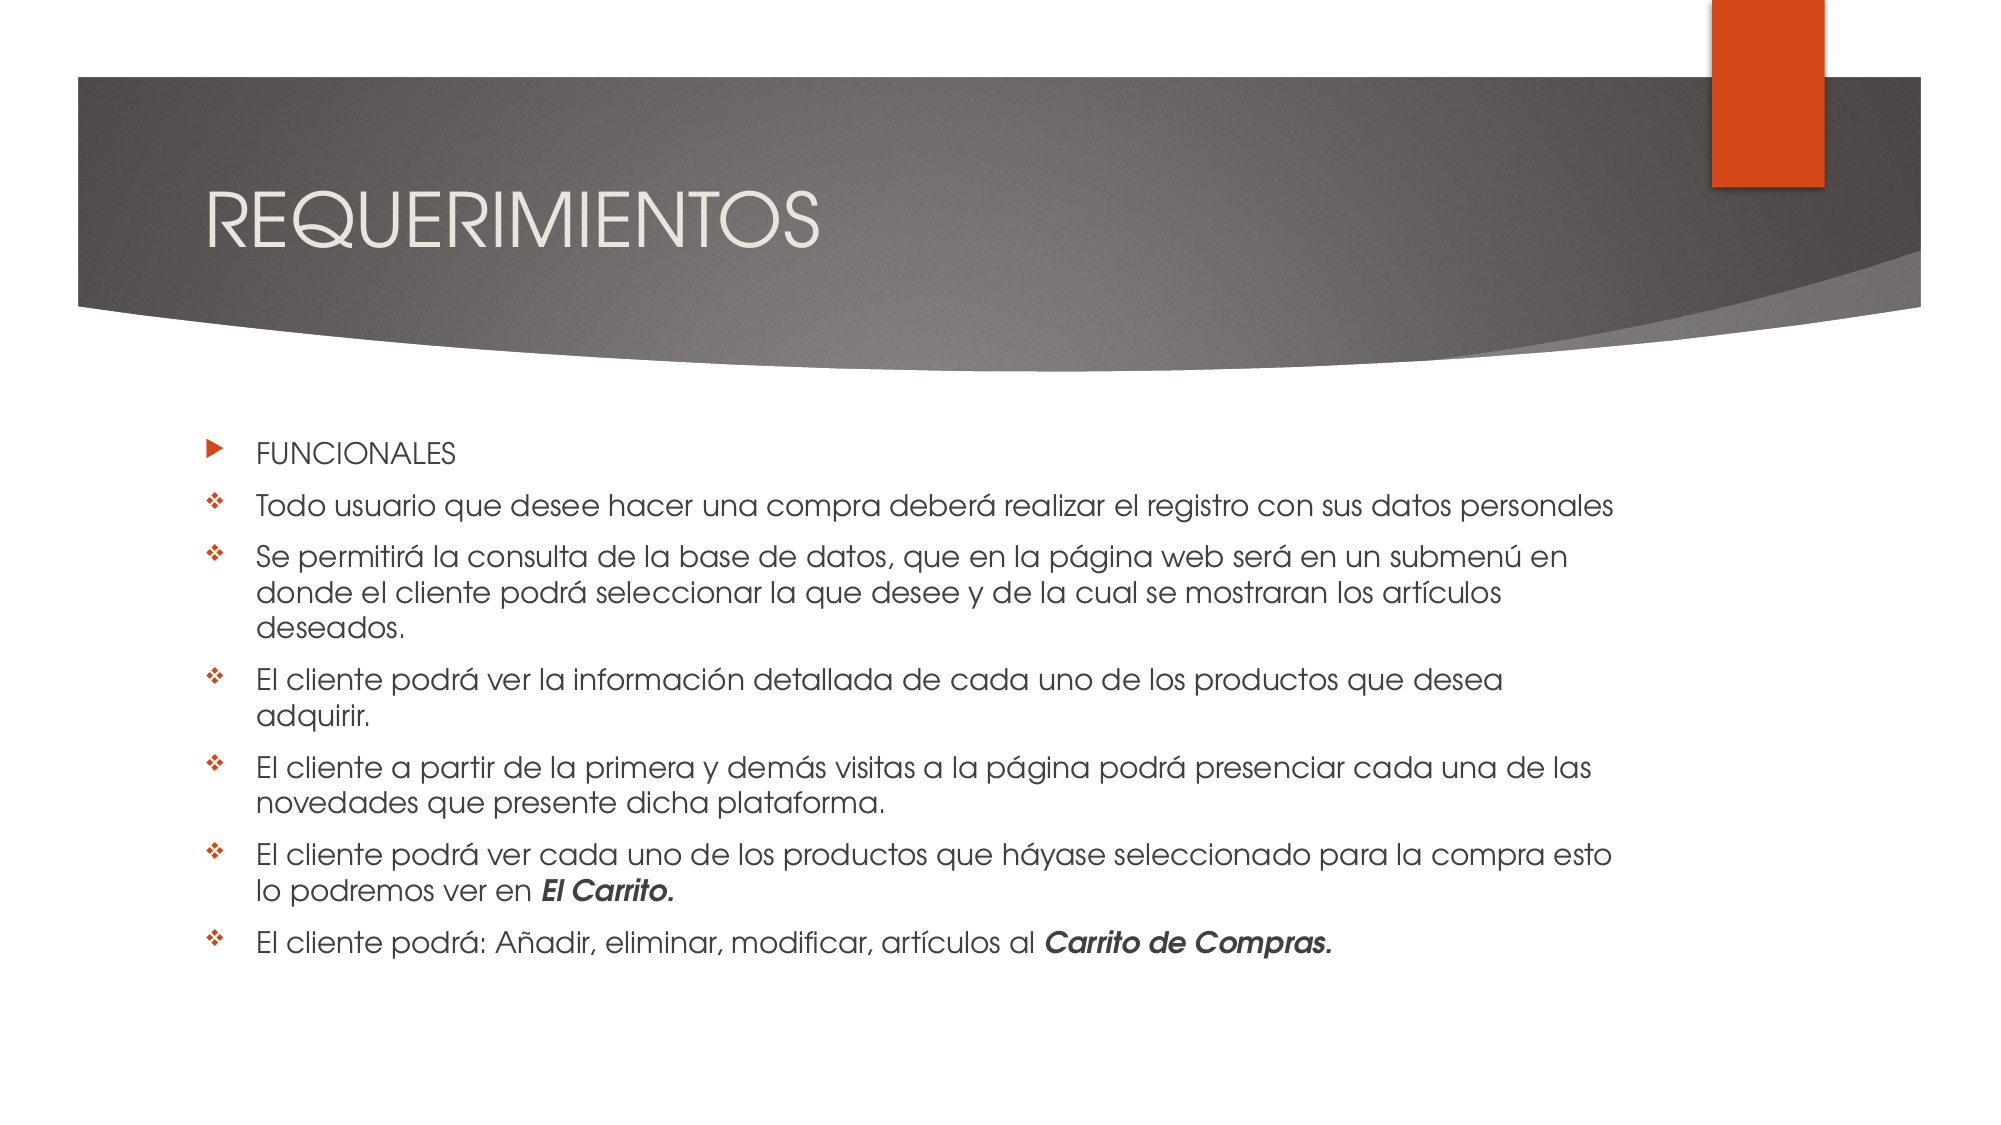

# REQUERIMIENTOS
FUNCIONALES
Todo usuario que desee hacer una compra deberá realizar el registro con sus datos personales
Se permitirá la consulta de la base de datos, que en la página web será en un submenú en donde el cliente podrá seleccionar la que desee y de la cual se mostraran los artículos deseados.
El cliente podrá ver la información detallada de cada uno de los productos que desea adquirir.
El cliente a partir de la primera y demás visitas a la página podrá presenciar cada una de las novedades que presente dicha plataforma.
El cliente podrá ver cada uno de los productos que háyase seleccionado para la compra esto lo podremos ver en El Carrito.
El cliente podrá: Añadir, eliminar, modificar, artículos al Carrito de Compras.